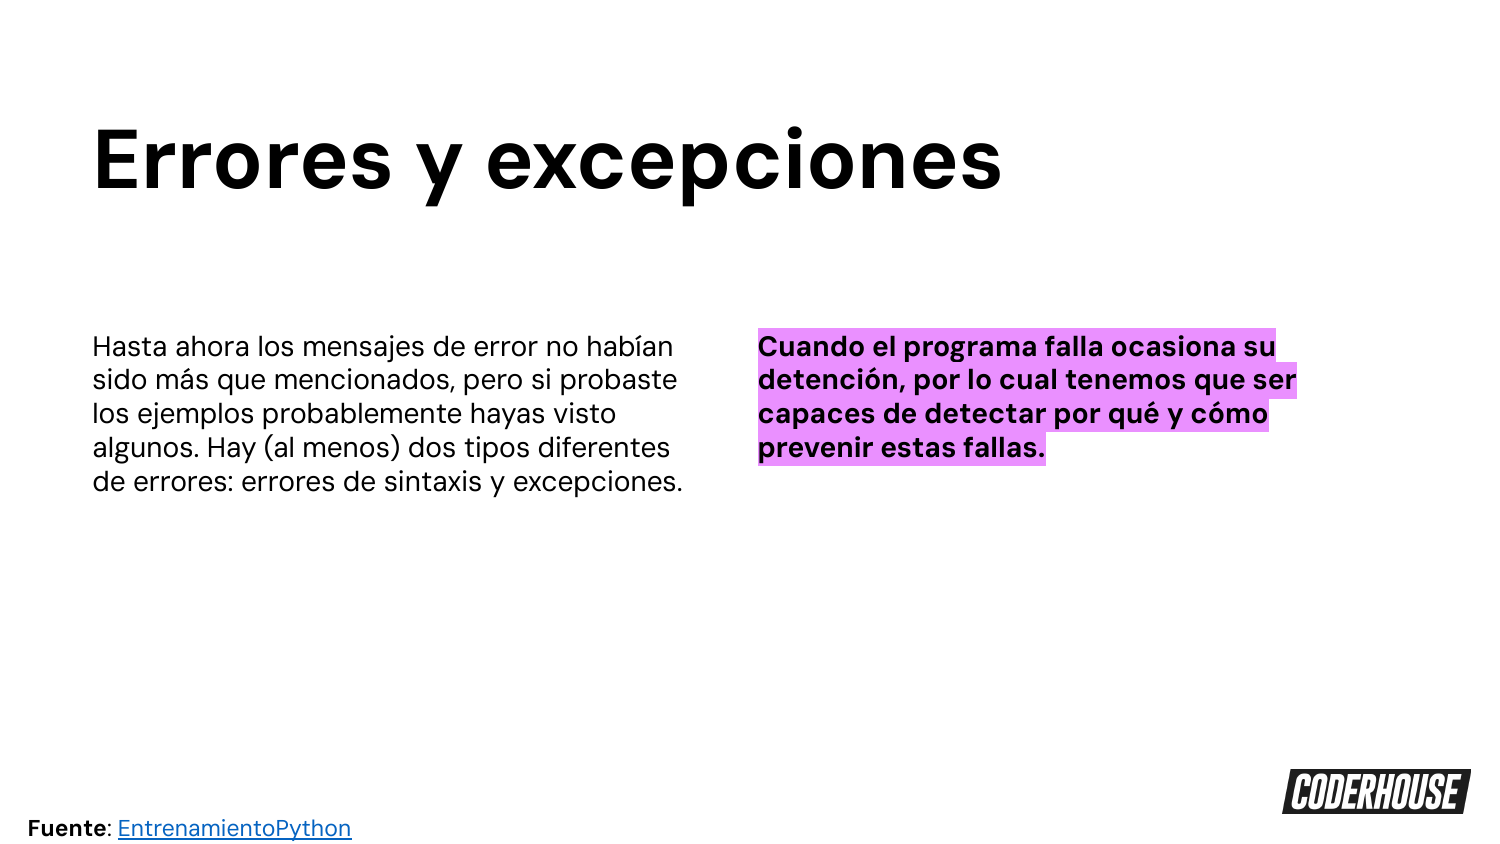

Errores y excepciones
Hasta ahora los mensajes de error no habían sido más que mencionados, pero si probaste los ejemplos probablemente hayas visto algunos. Hay (al menos) dos tipos diferentes de errores: errores de sintaxis y excepciones.
Cuando el programa falla ocasiona su detención, por lo cual tenemos que ser capaces de detectar por qué y cómo prevenir estas fallas.
Fuente: EntrenamientoPython